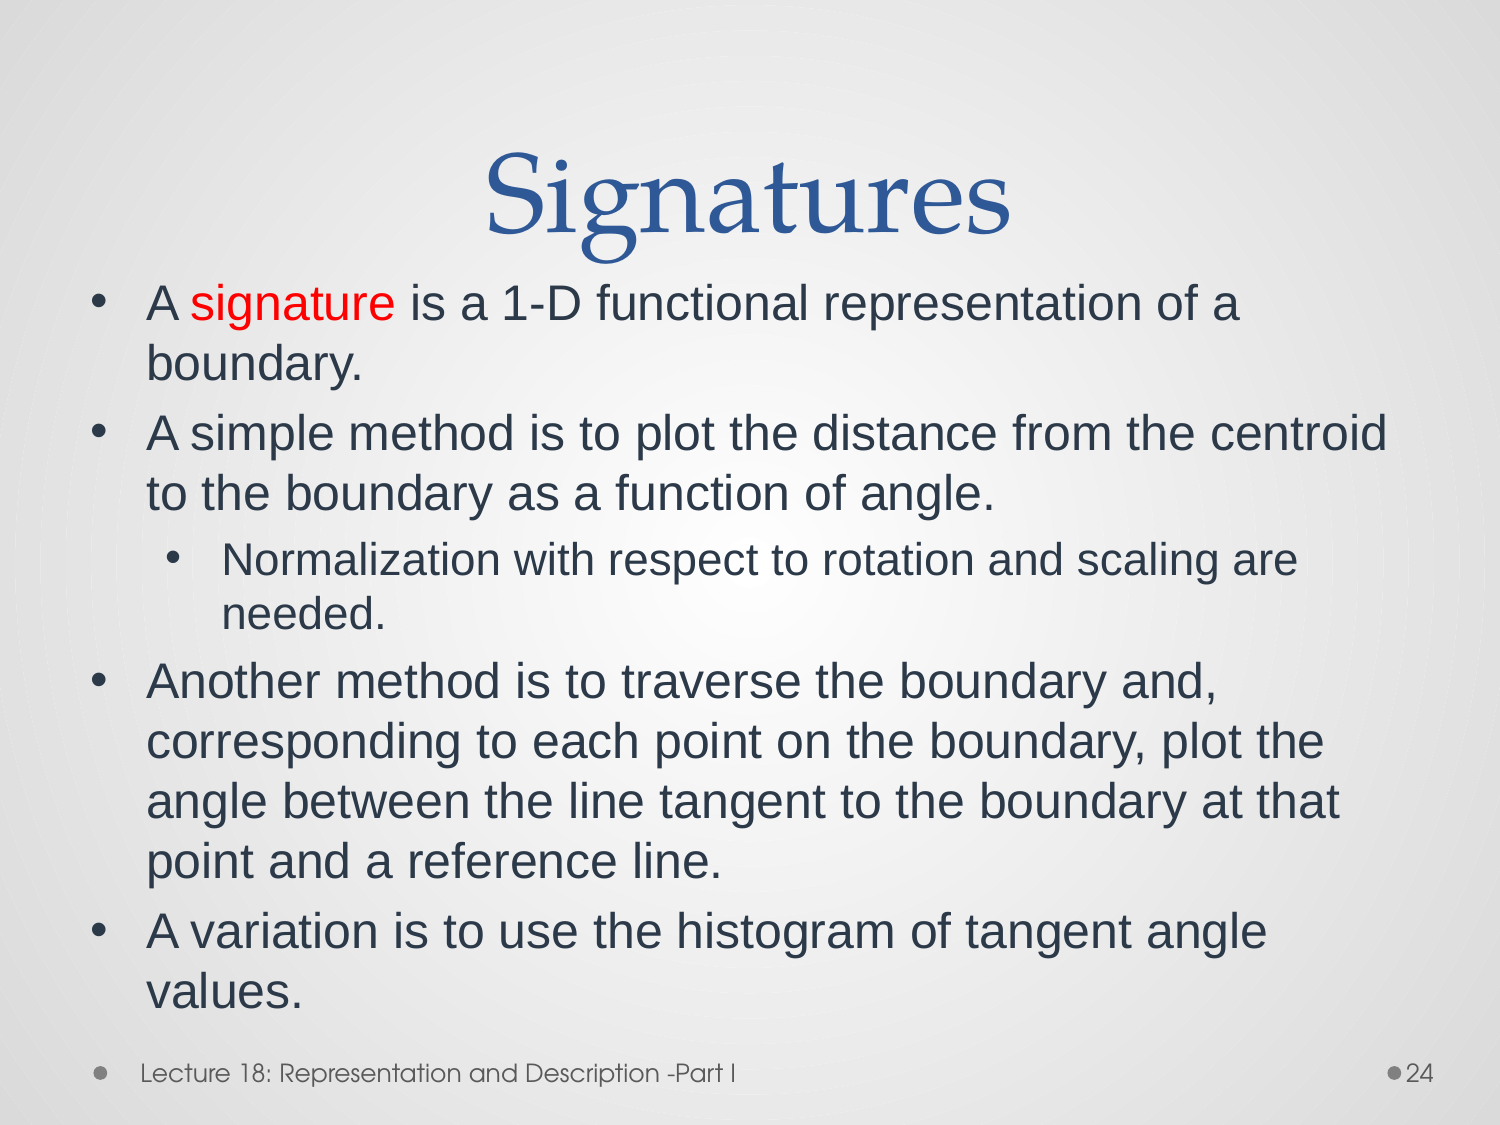

# Signatures
A signature is a 1-D functional representation of a boundary.
A simple method is to plot the distance from the centroid to the boundary as a function of angle.
Normalization with respect to rotation and scaling are needed.
Another method is to traverse the boundary and, corresponding to each point on the boundary, plot the angle between the line tangent to the boundary at that point and a reference line.
A variation is to use the histogram of tangent angle values.

24